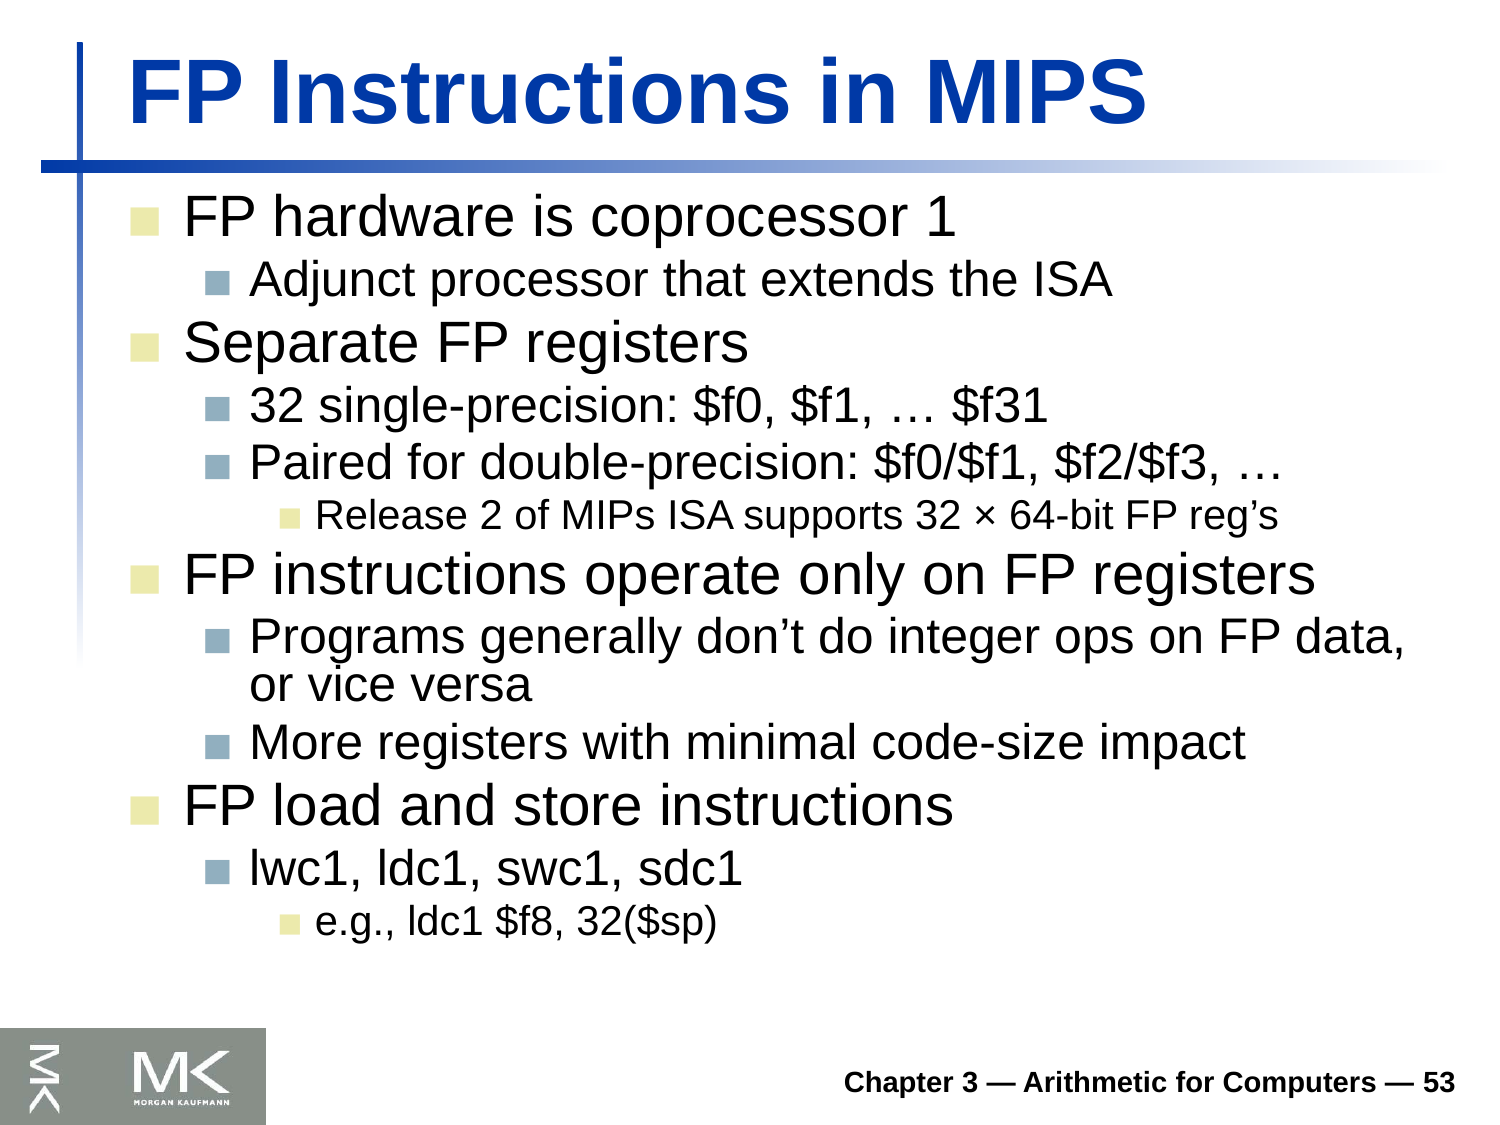

# FP Instructions in MIPS
FP hardware is coprocessor 1
Adjunct processor that extends the ISA
Separate FP registers
32 single-precision: $f0, $f1, … $f31
Paired for double-precision: $f0/$f1, $f2/$f3, …
Release 2 of MIPs ISA supports 32 × 64-bit FP reg’s
FP instructions operate only on FP registers
Programs generally don’t do integer ops on FP data, or vice versa
More registers with minimal code-size impact
FP load and store instructions
lwc1, ldc1, swc1, sdc1
e.g., ldc1 $f8, 32($sp)
Chapter 3 — Arithmetic for Computers — 53